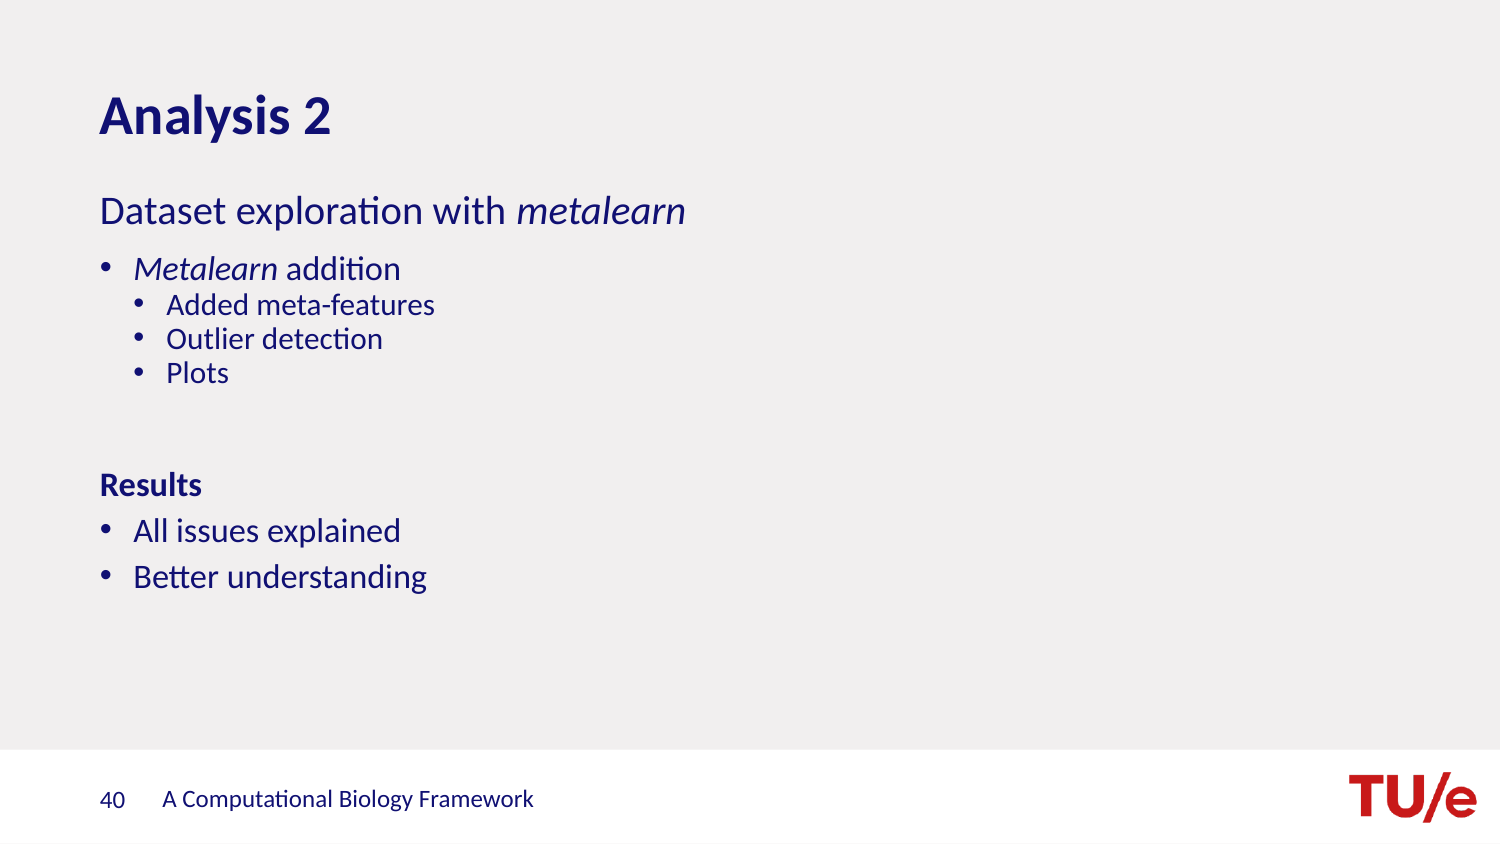

# Analysis 2
Dataset exploration with metalearn
Metalearn addition
Added meta-features
Outlier detection
Plots

Results
All issues explained
Better understanding

A Computational Biology Framework
40